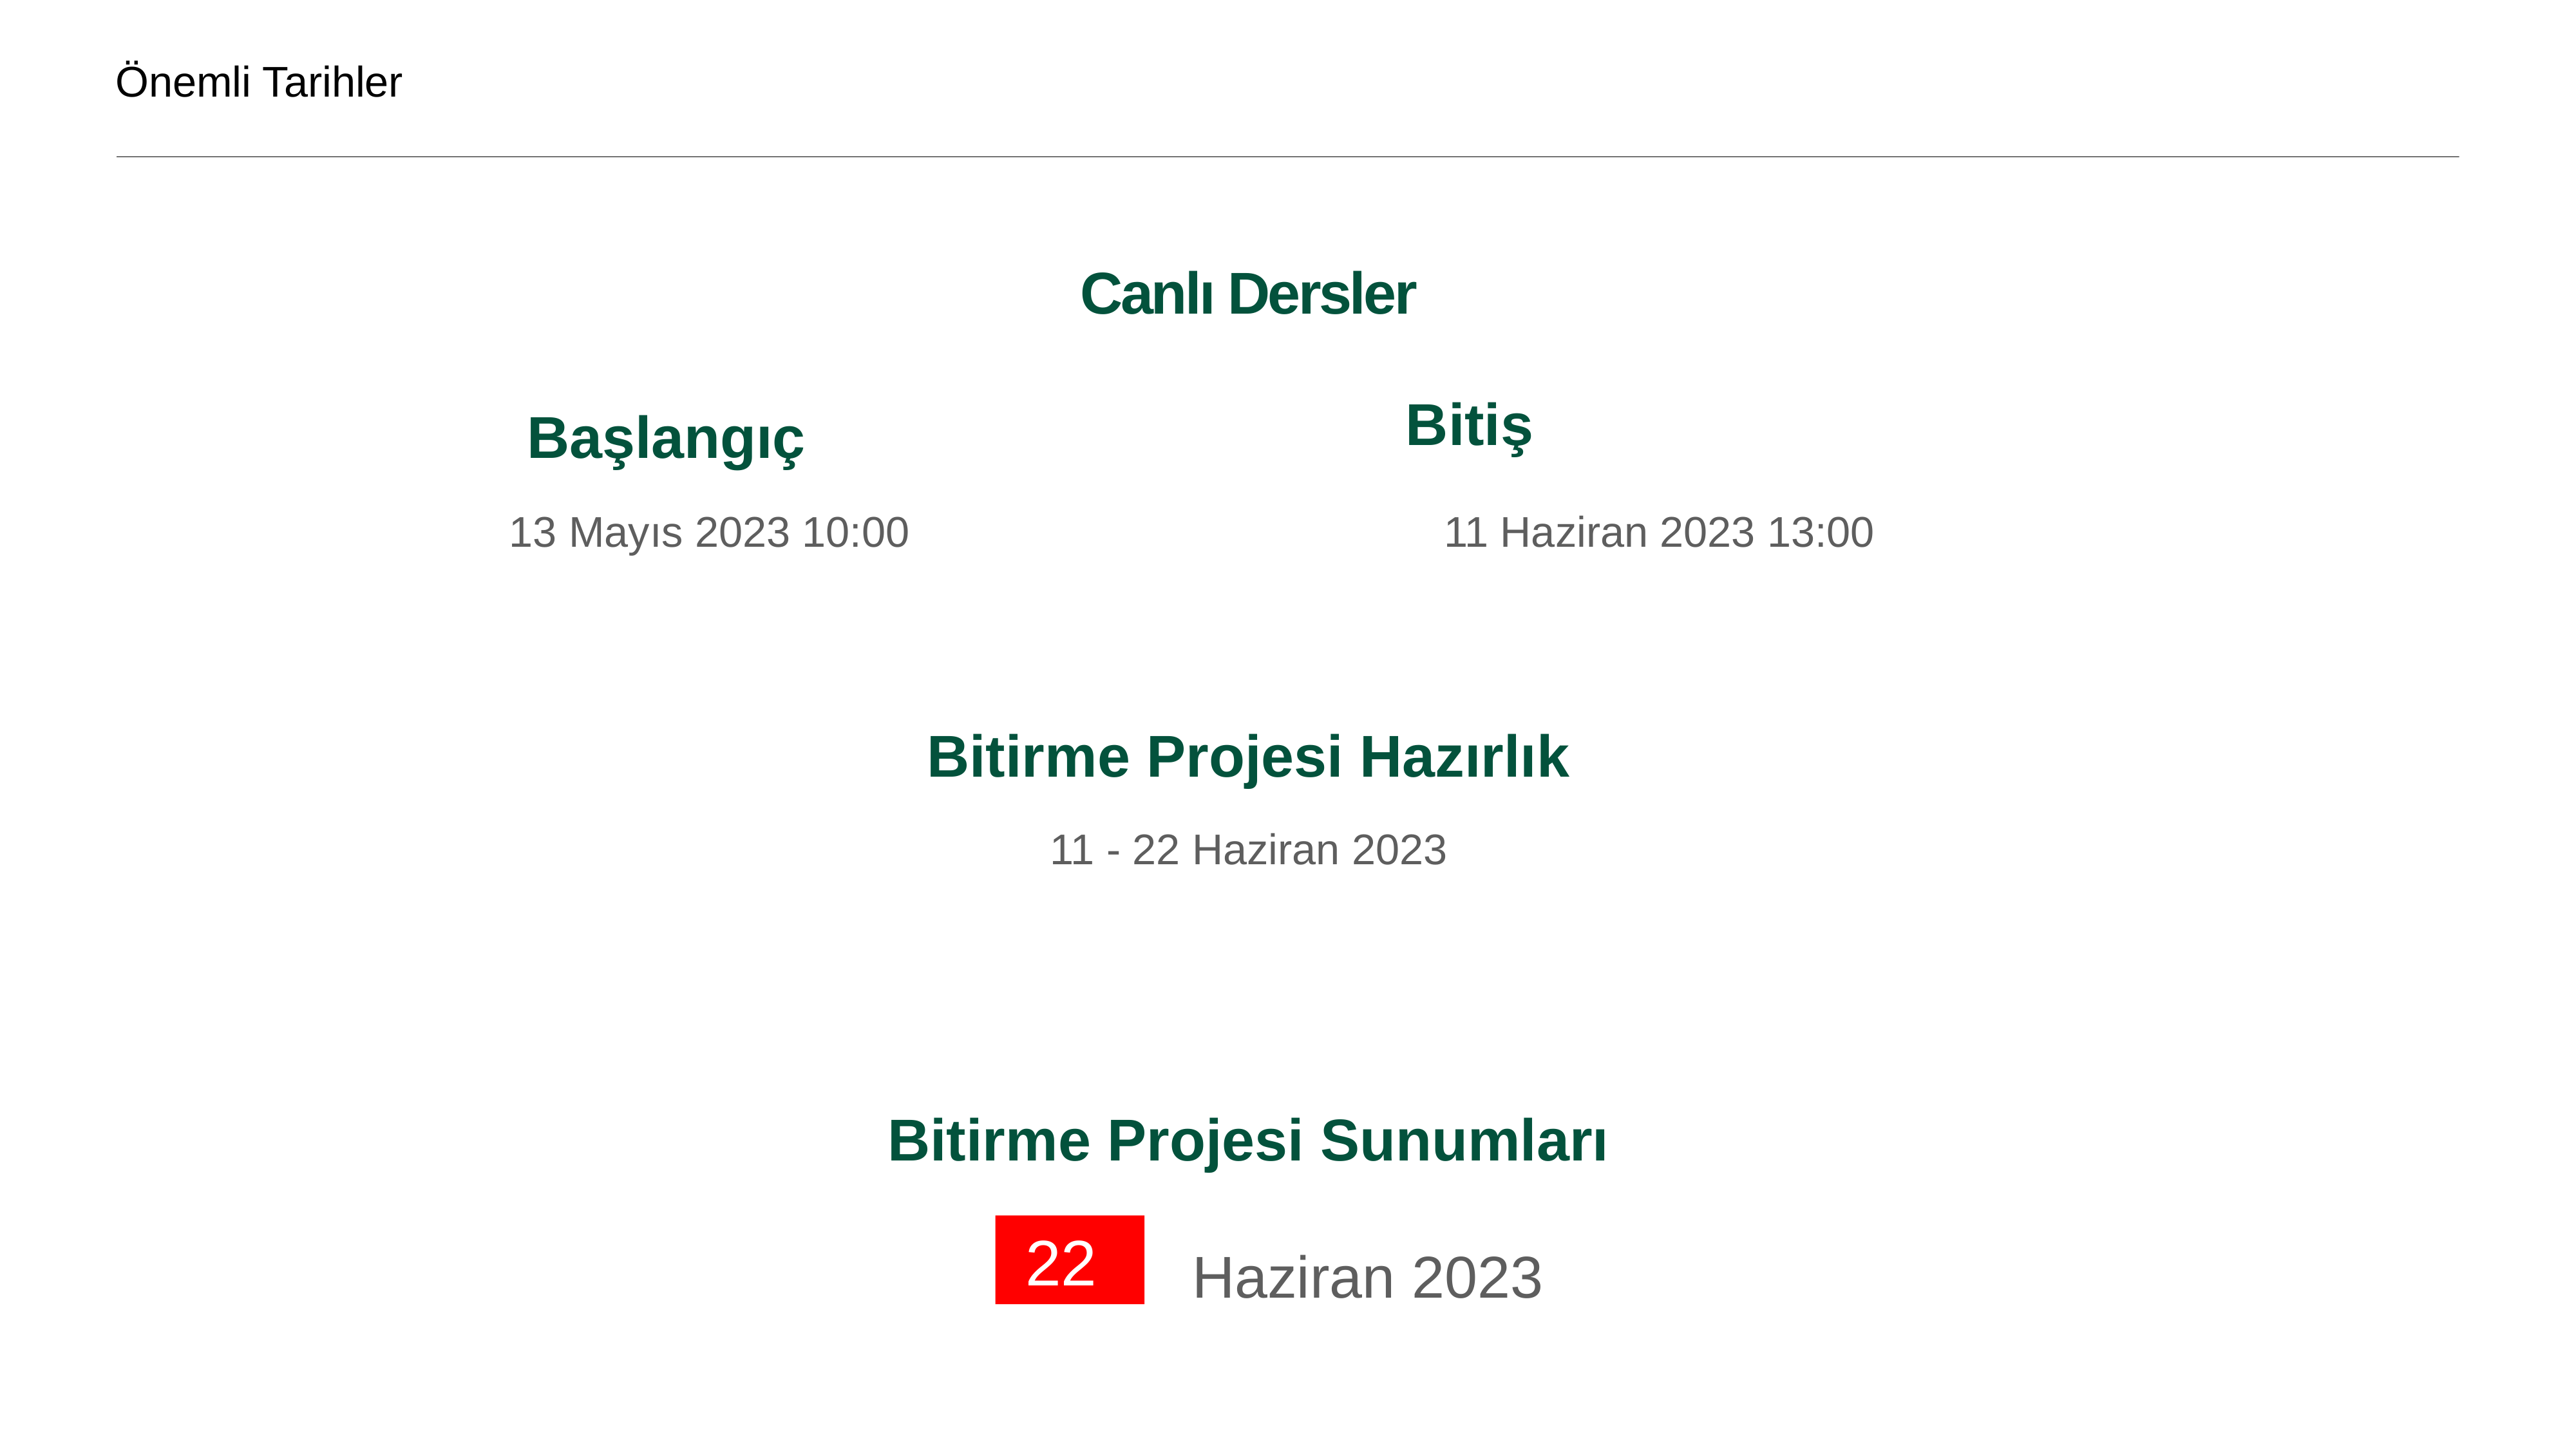

Önemli Tarihler
Canlı Dersler
Bitiş
Başlangıç
 13 Mayıs 2023 10:00                                             11 Haziran 2023 13:00
Bitirme Projesi Hazırlık
11 - 22 Haziran 2023
Bitirme Projesi Sunumları
Haziran 2023
22